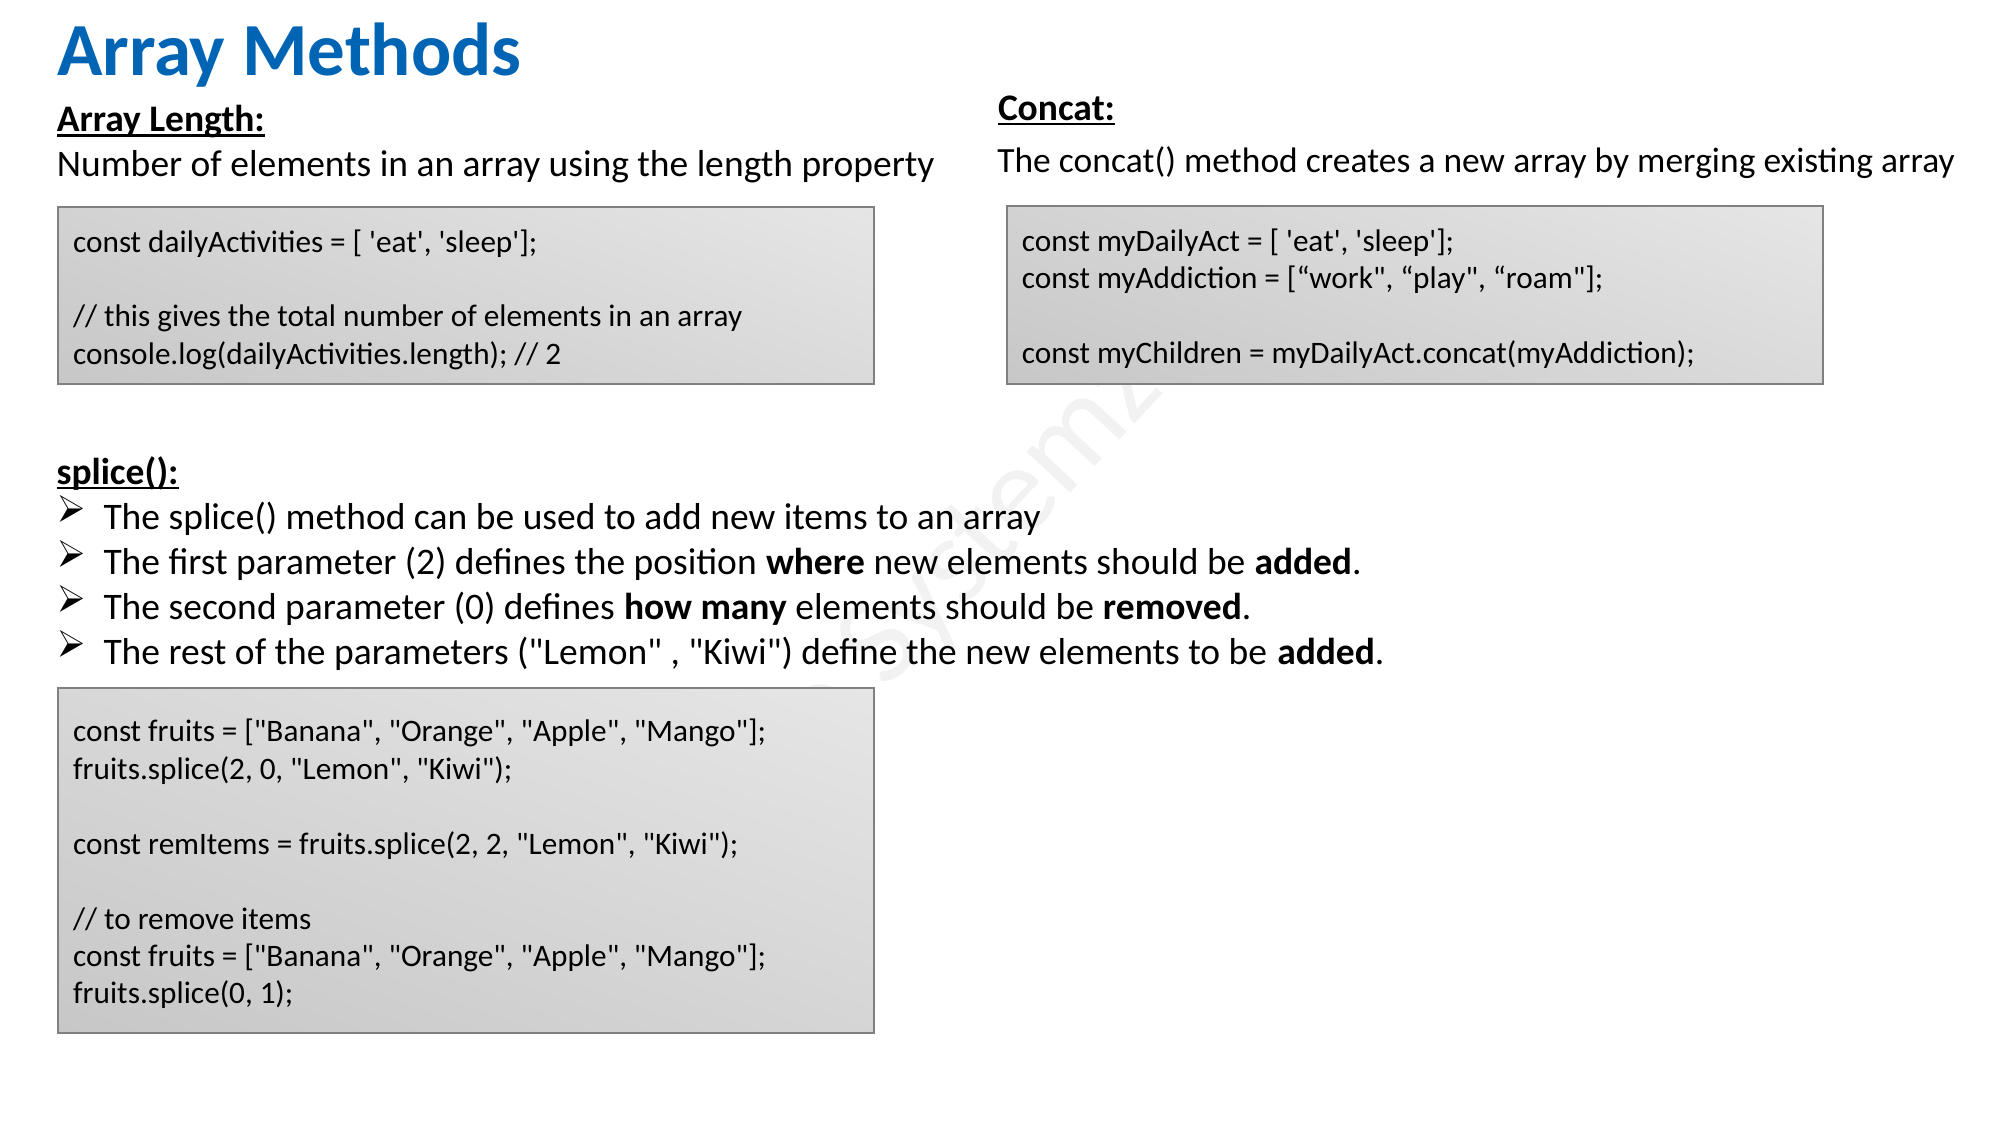

Array Methods
Concat:
Array Length:
Number of elements in an array using the length property
The concat() method creates a new array by merging existing array
const myDailyAct = [ 'eat', 'sleep'];
const myAddiction = [“work", “play", “roam"];

const myChildren = myDailyAct.concat(myAddiction);
const dailyActivities = [ 'eat', 'sleep'];

// this gives the total number of elements in an array
console.log(dailyActivities.length); // 2
splice():
The splice() method can be used to add new items to an array
The first parameter (2) defines the position where new elements should be added.
The second parameter (0) defines how many elements should be removed.
The rest of the parameters ("Lemon" , "Kiwi") define the new elements to be added.

const fruits = ["Banana", "Orange", "Apple", "Mango"];
fruits.splice(2, 0, "Lemon", "Kiwi");

const remItems = fruits.splice(2, 2, "Lemon", "Kiwi");

// to remove items
const fruits = ["Banana", "Orange", "Apple", "Mango"];
fruits.splice(0, 1);